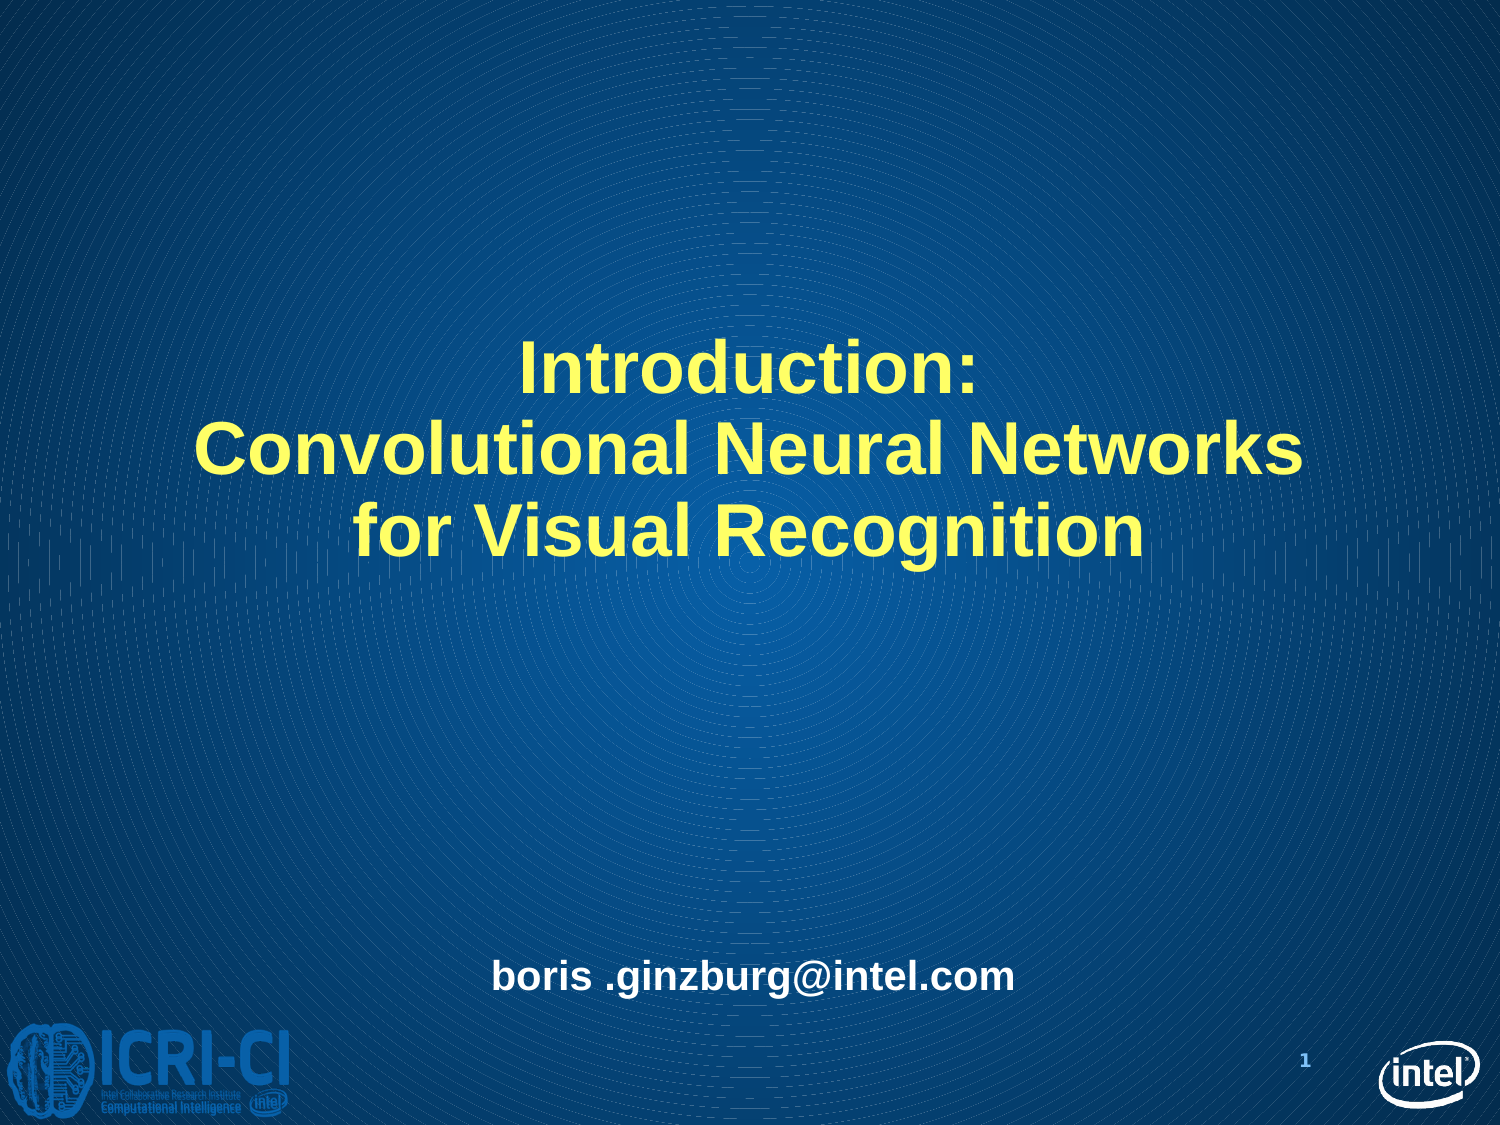

# Introduction: Convolutional Neural Networks for Visual Recognition
boris .ginzburg@intel.com